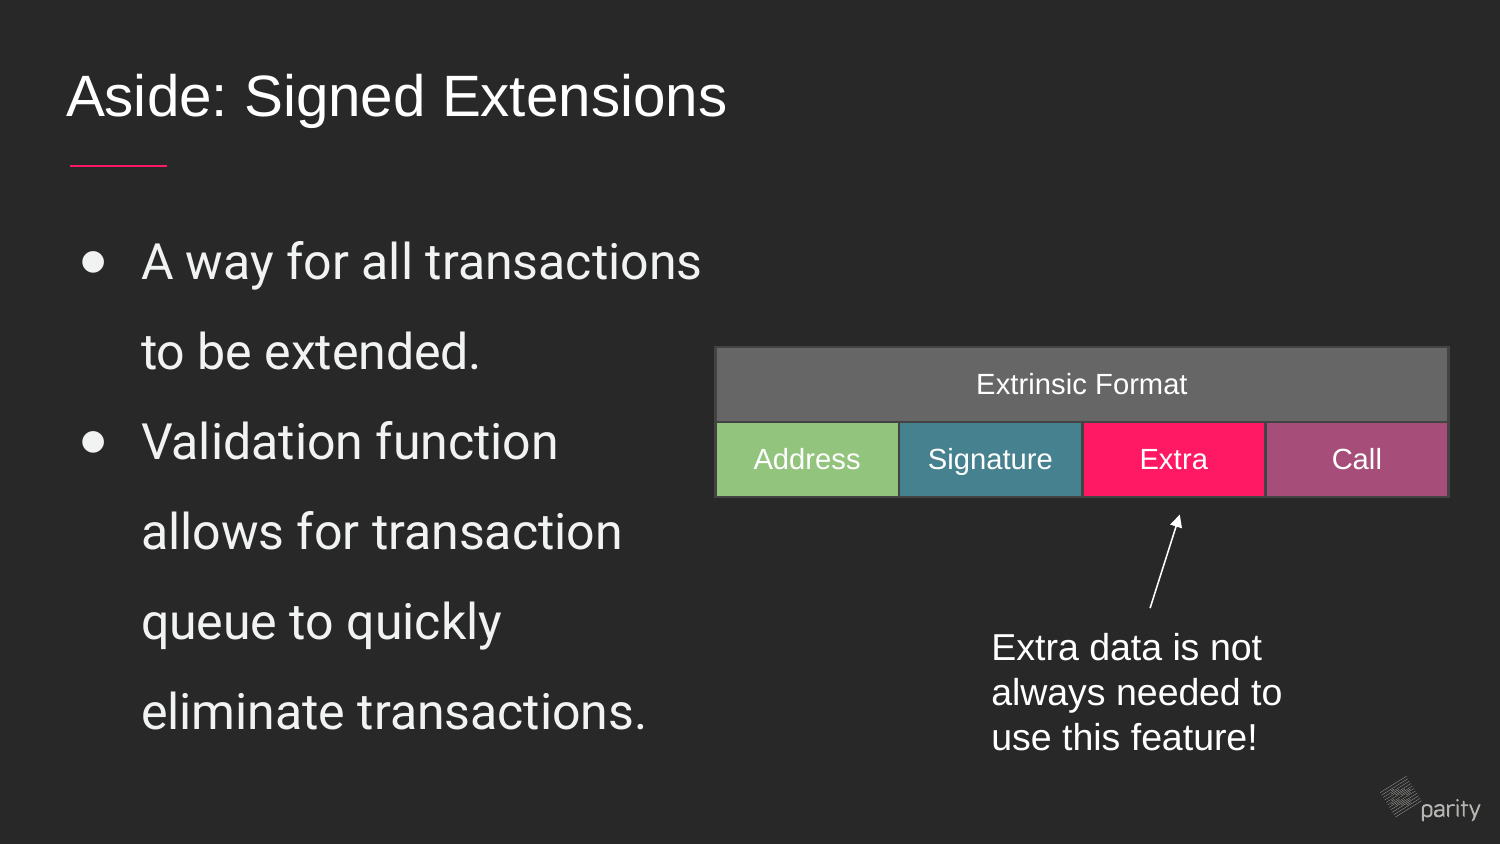

# Aside: Signed Extensions
A way for all transactions to be extended.
Validation function allows for transaction queue to quickly eliminate transactions.
| Extrinsic Format |  |  |  |
| --- | --- | --- | --- |
| Address | Signature | Extra | Call |
Extra data is not always needed to use this feature!